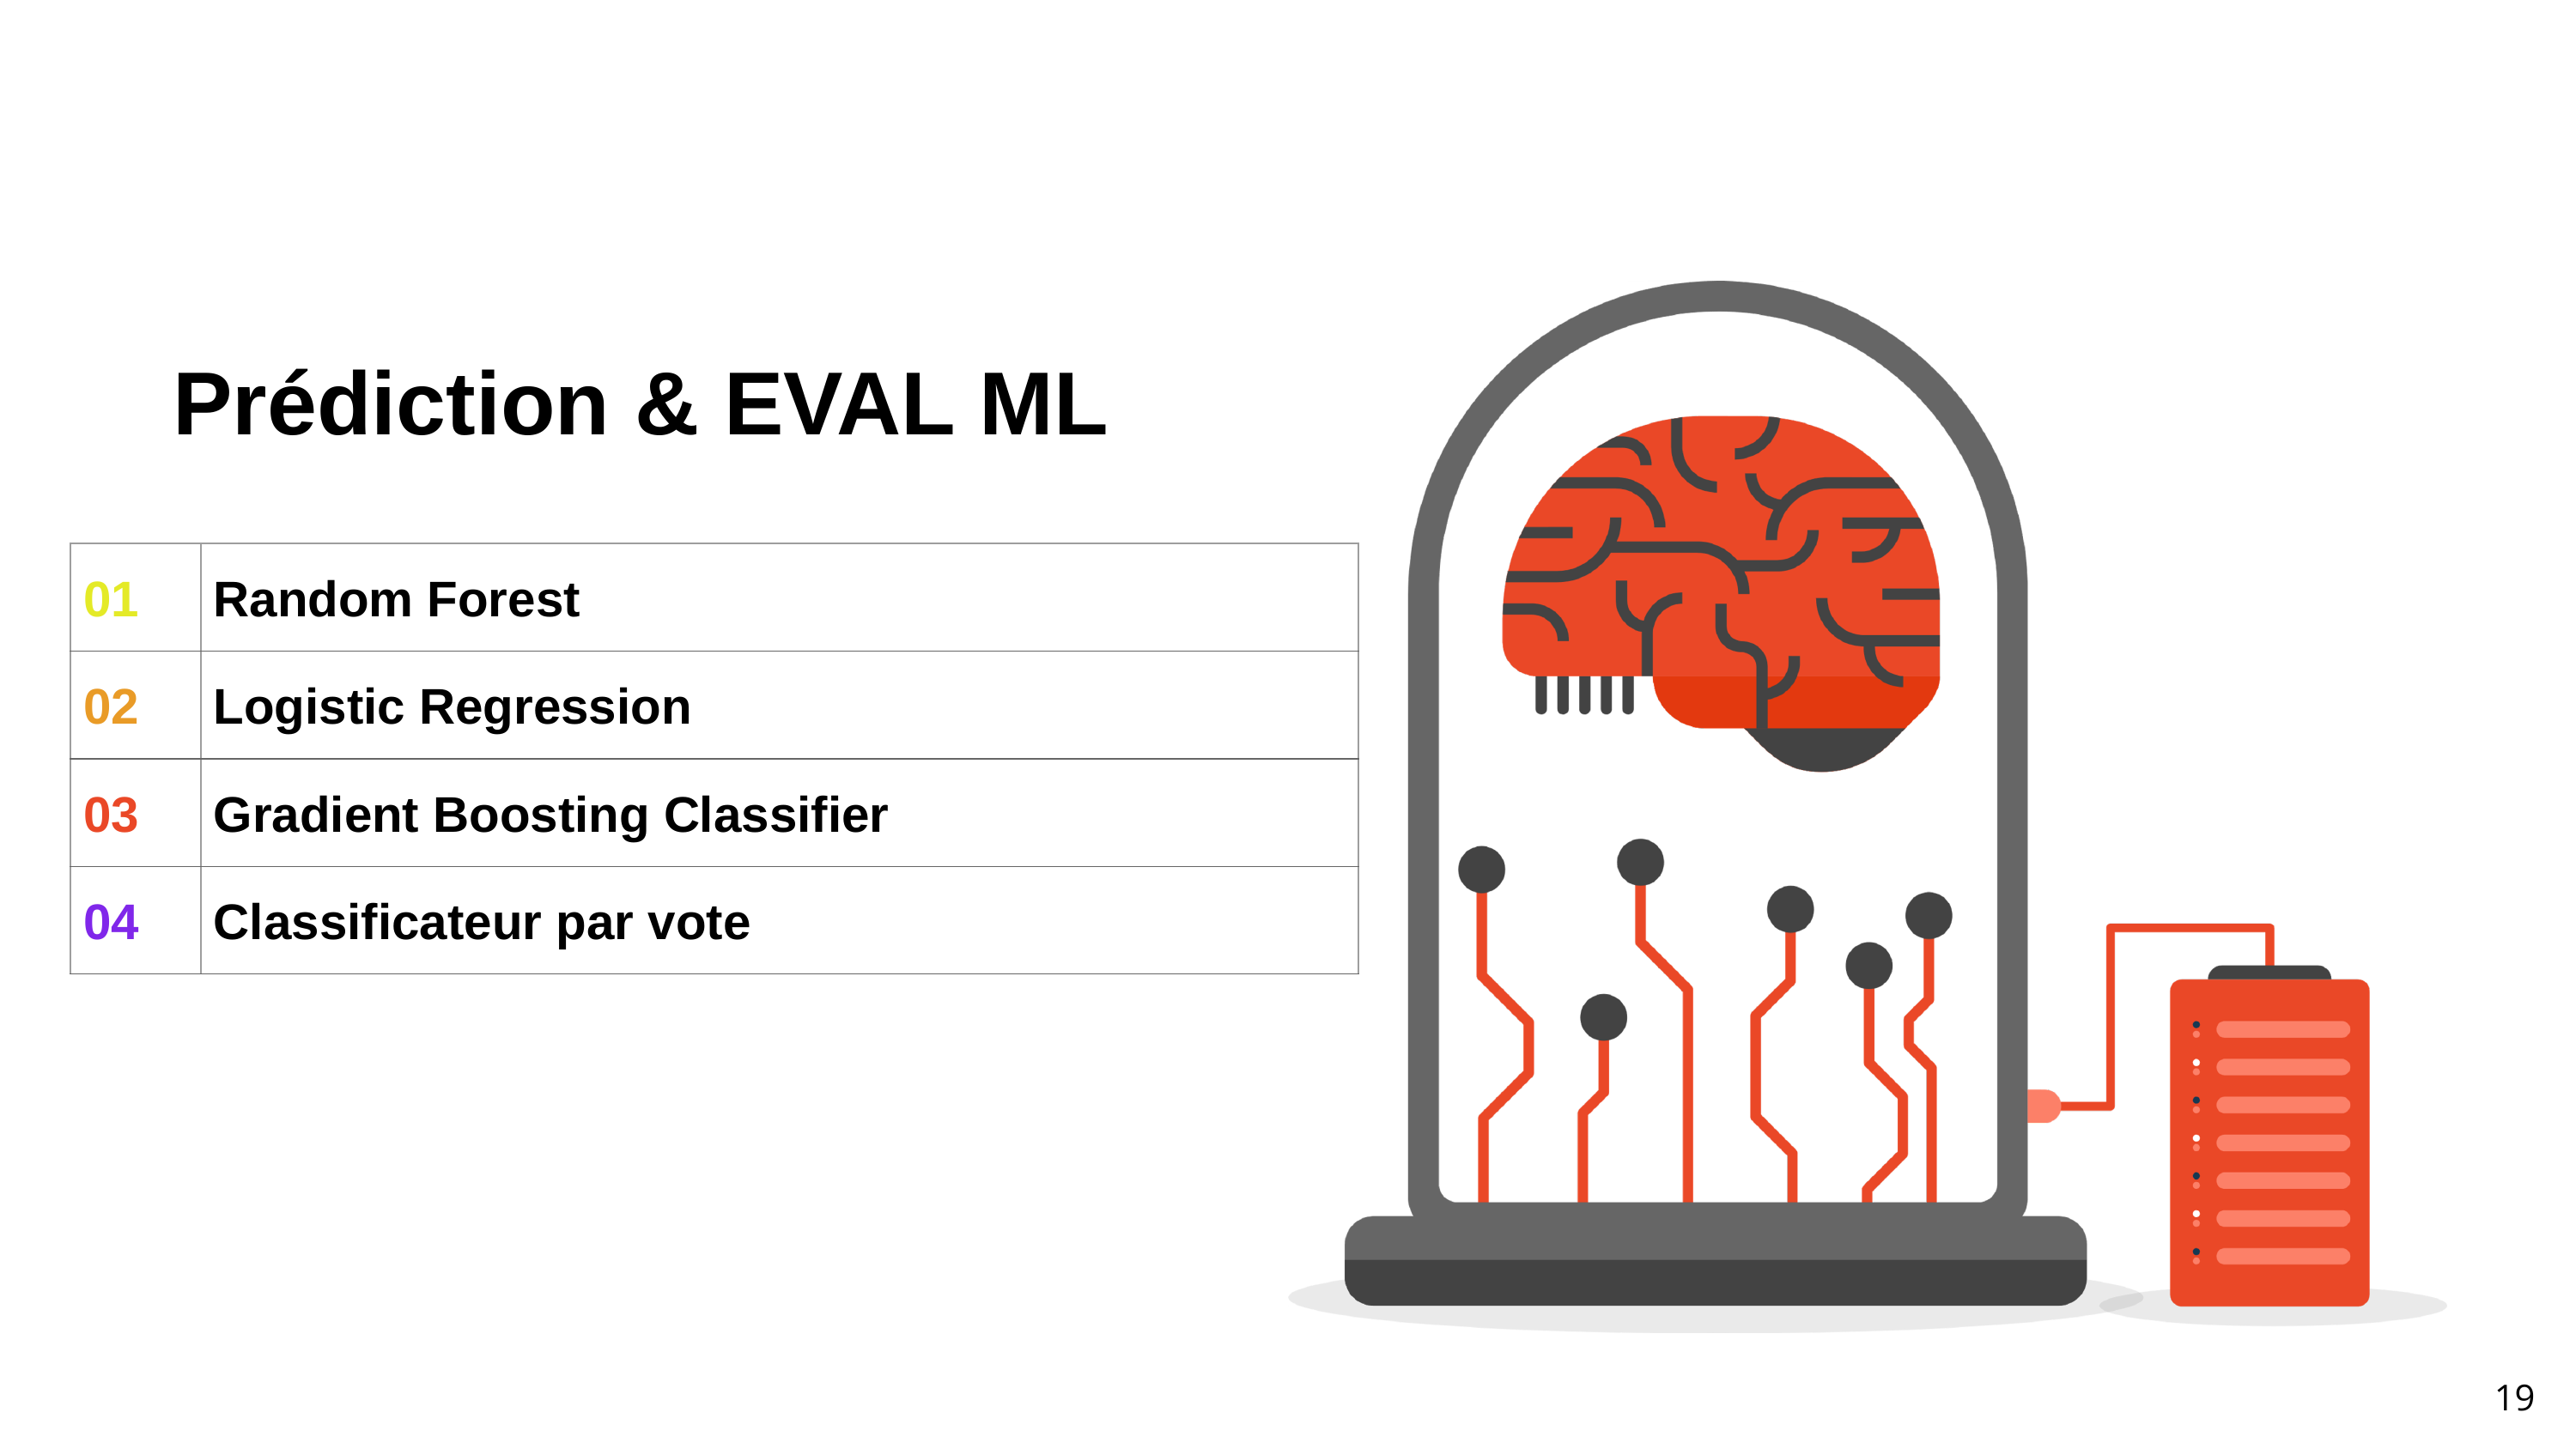

Prédiction & EVAL ML
| 01 | Random Forest |
| --- | --- |
| 02 | Logistic Regression |
| 03 | Gradient Boosting Classifier |
| 04 | Classificateur par vote |
19